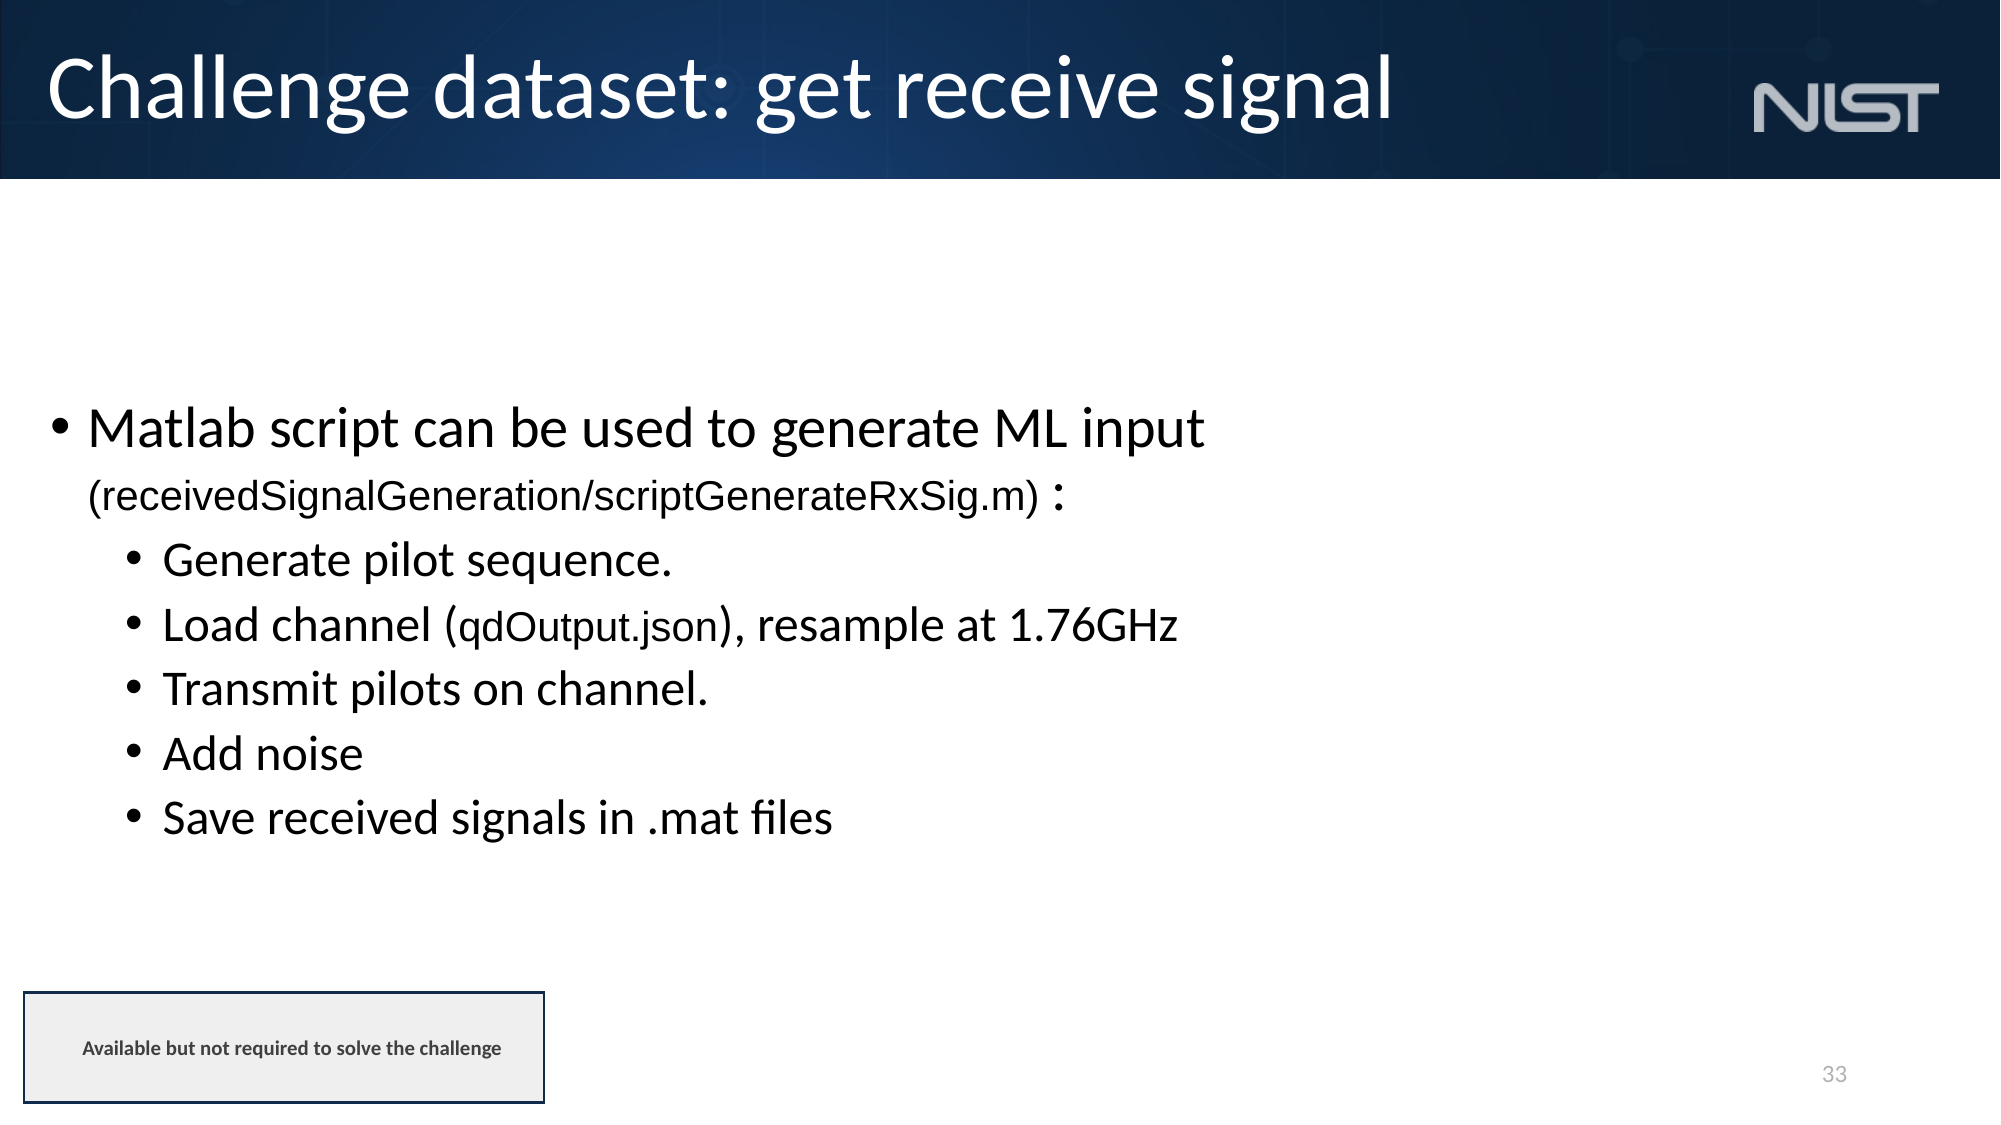

# Challenge dataset: get receive signal
Matlab script can be used to generate ML input (receivedSignalGeneration/scriptGenerateRxSig.m) :
Generate pilot sequence.
Load channel (qdOutput.json), resample at 1.76GHz
Transmit pilots on channel.
Add noise
Save received signals in .mat files

Available but not required to solve the challenge
33